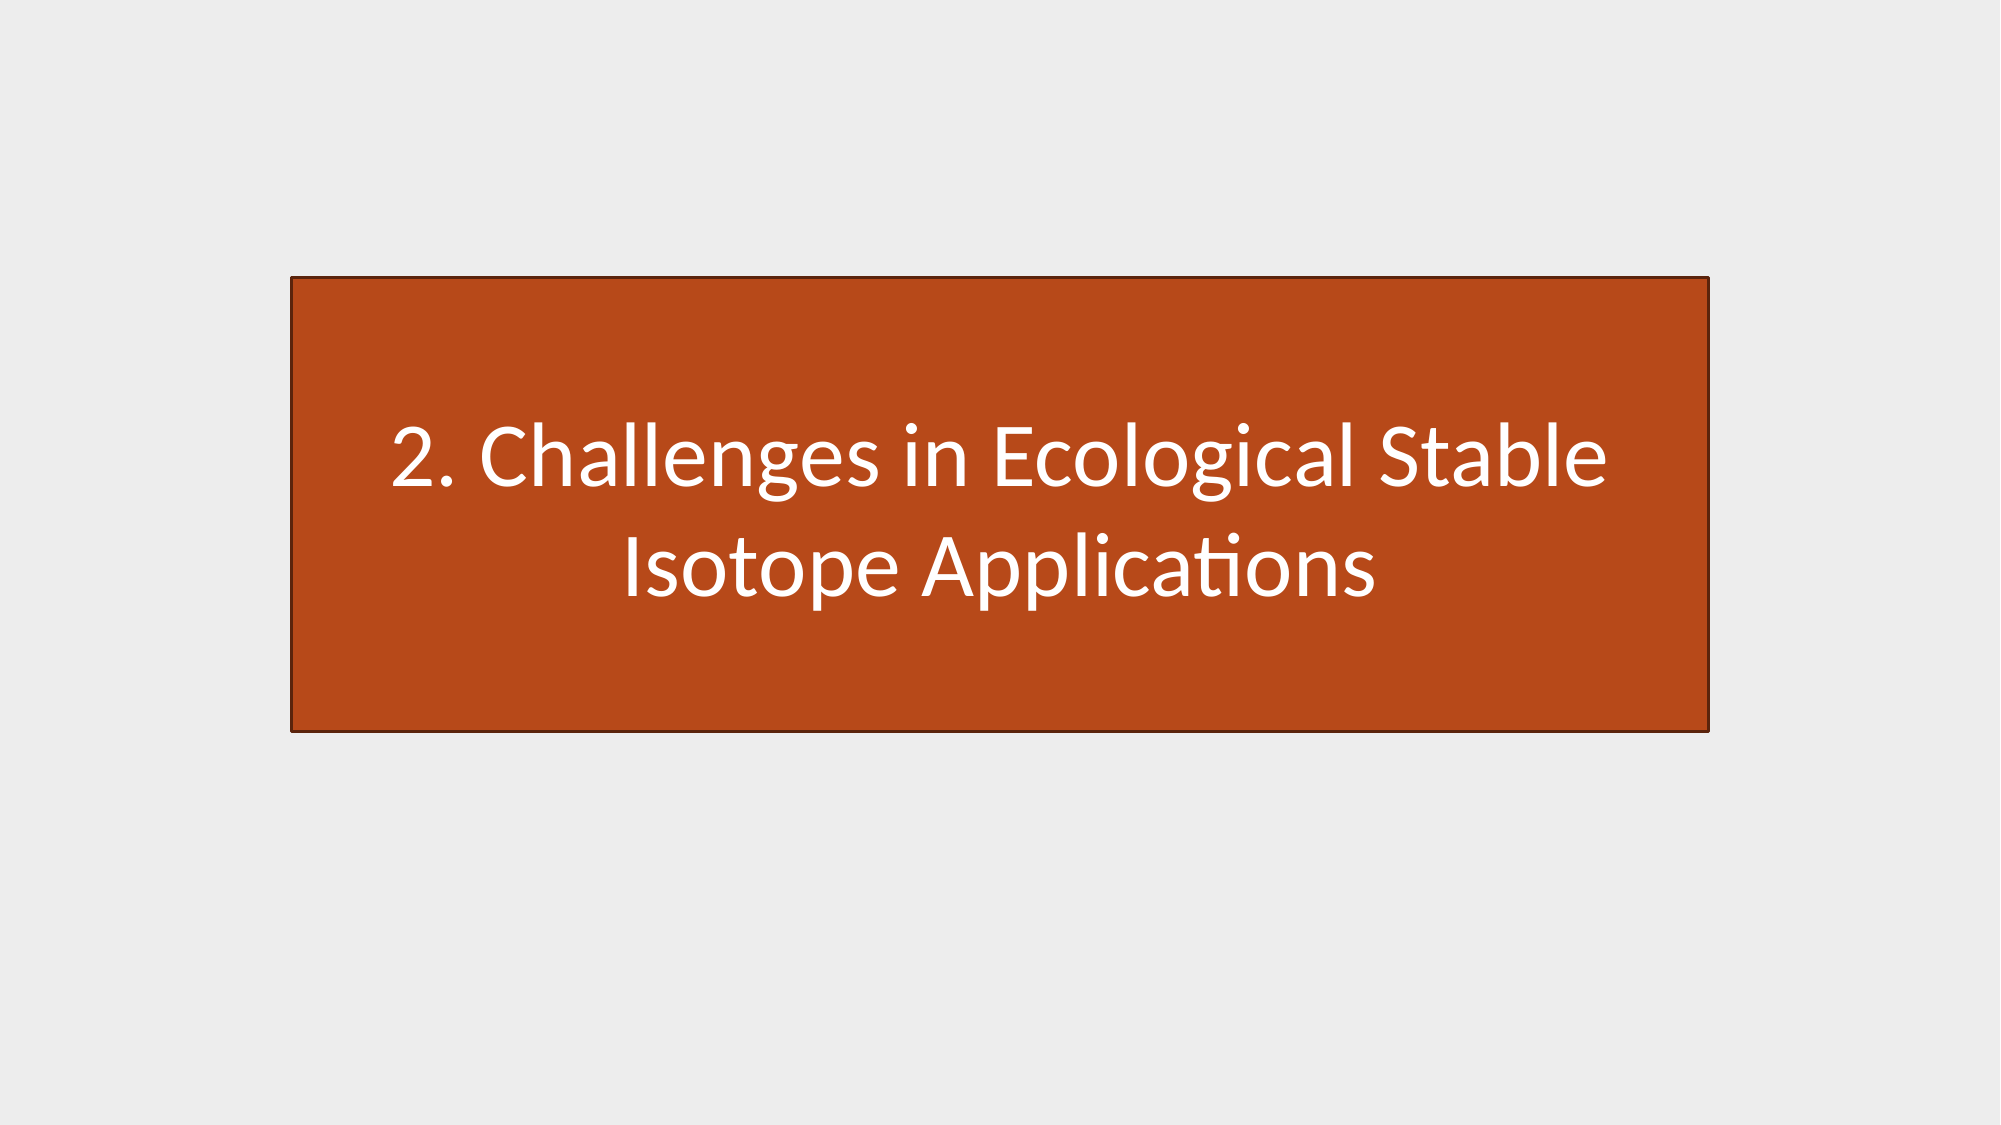

2. Challenges in Ecological Stable Isotope Applications